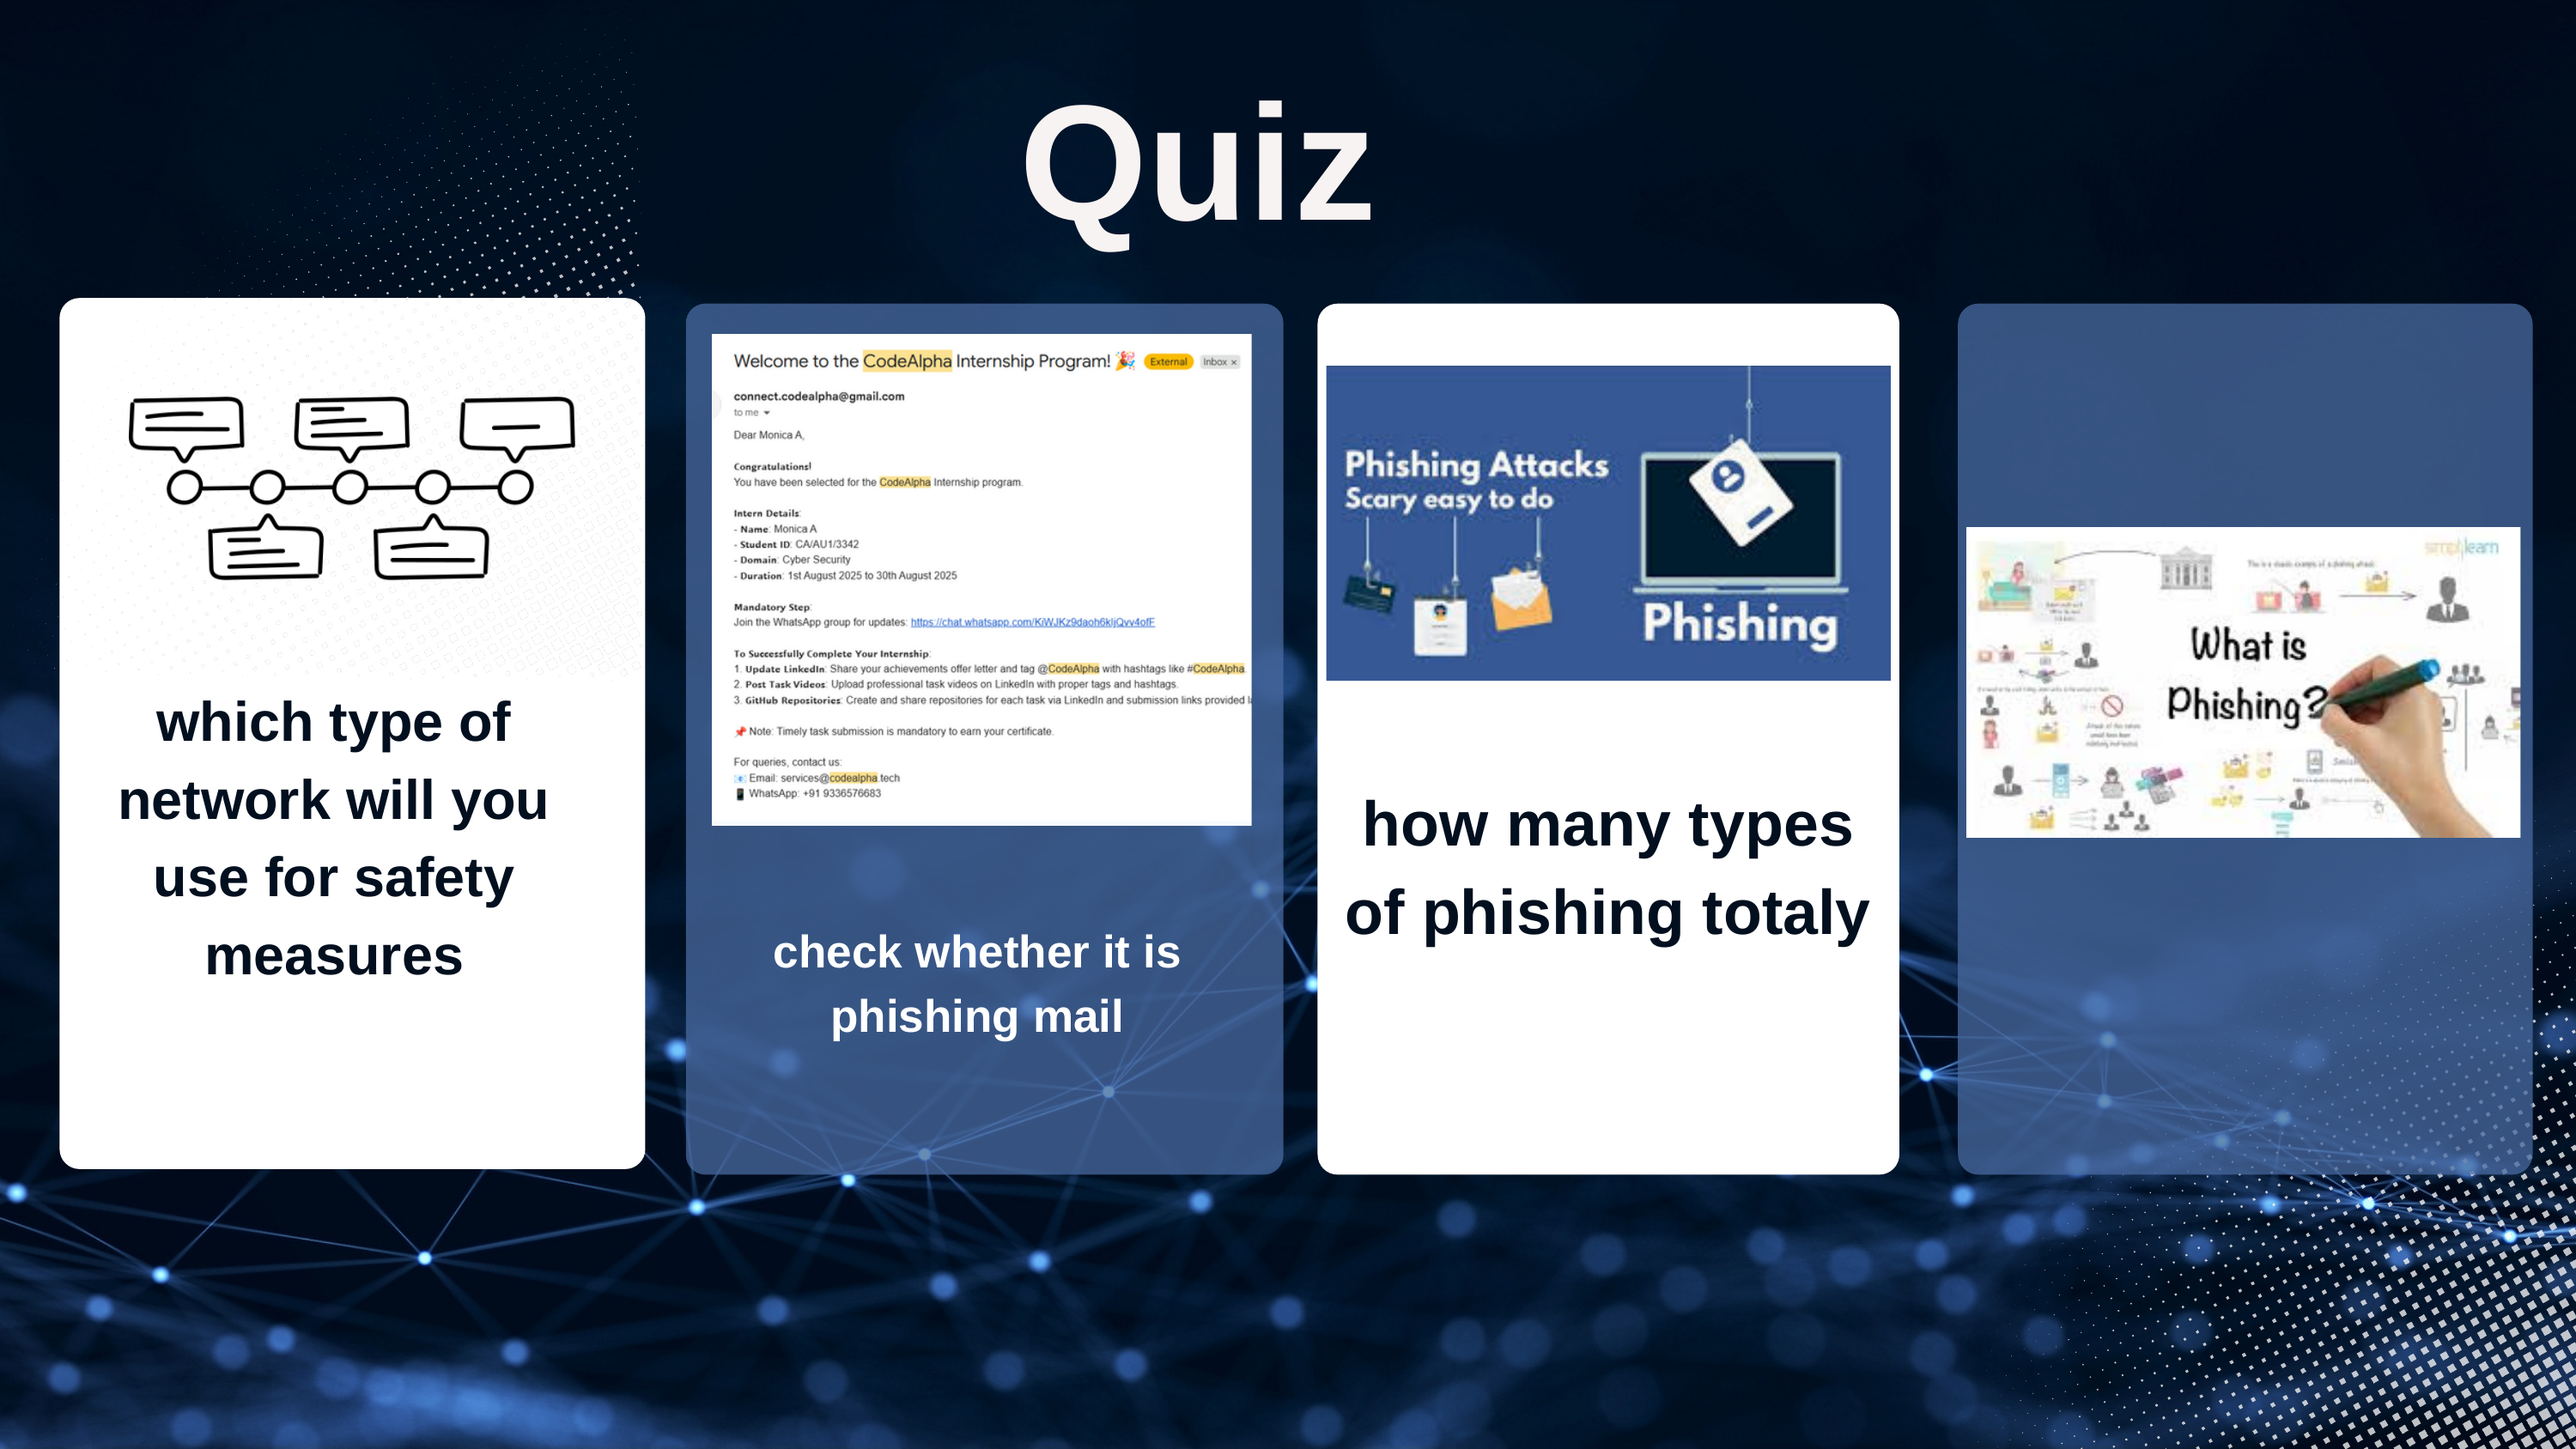

Quiz

which type of network will you use for safety measures
how many types of phishing totaly

check whether it is phishing mail